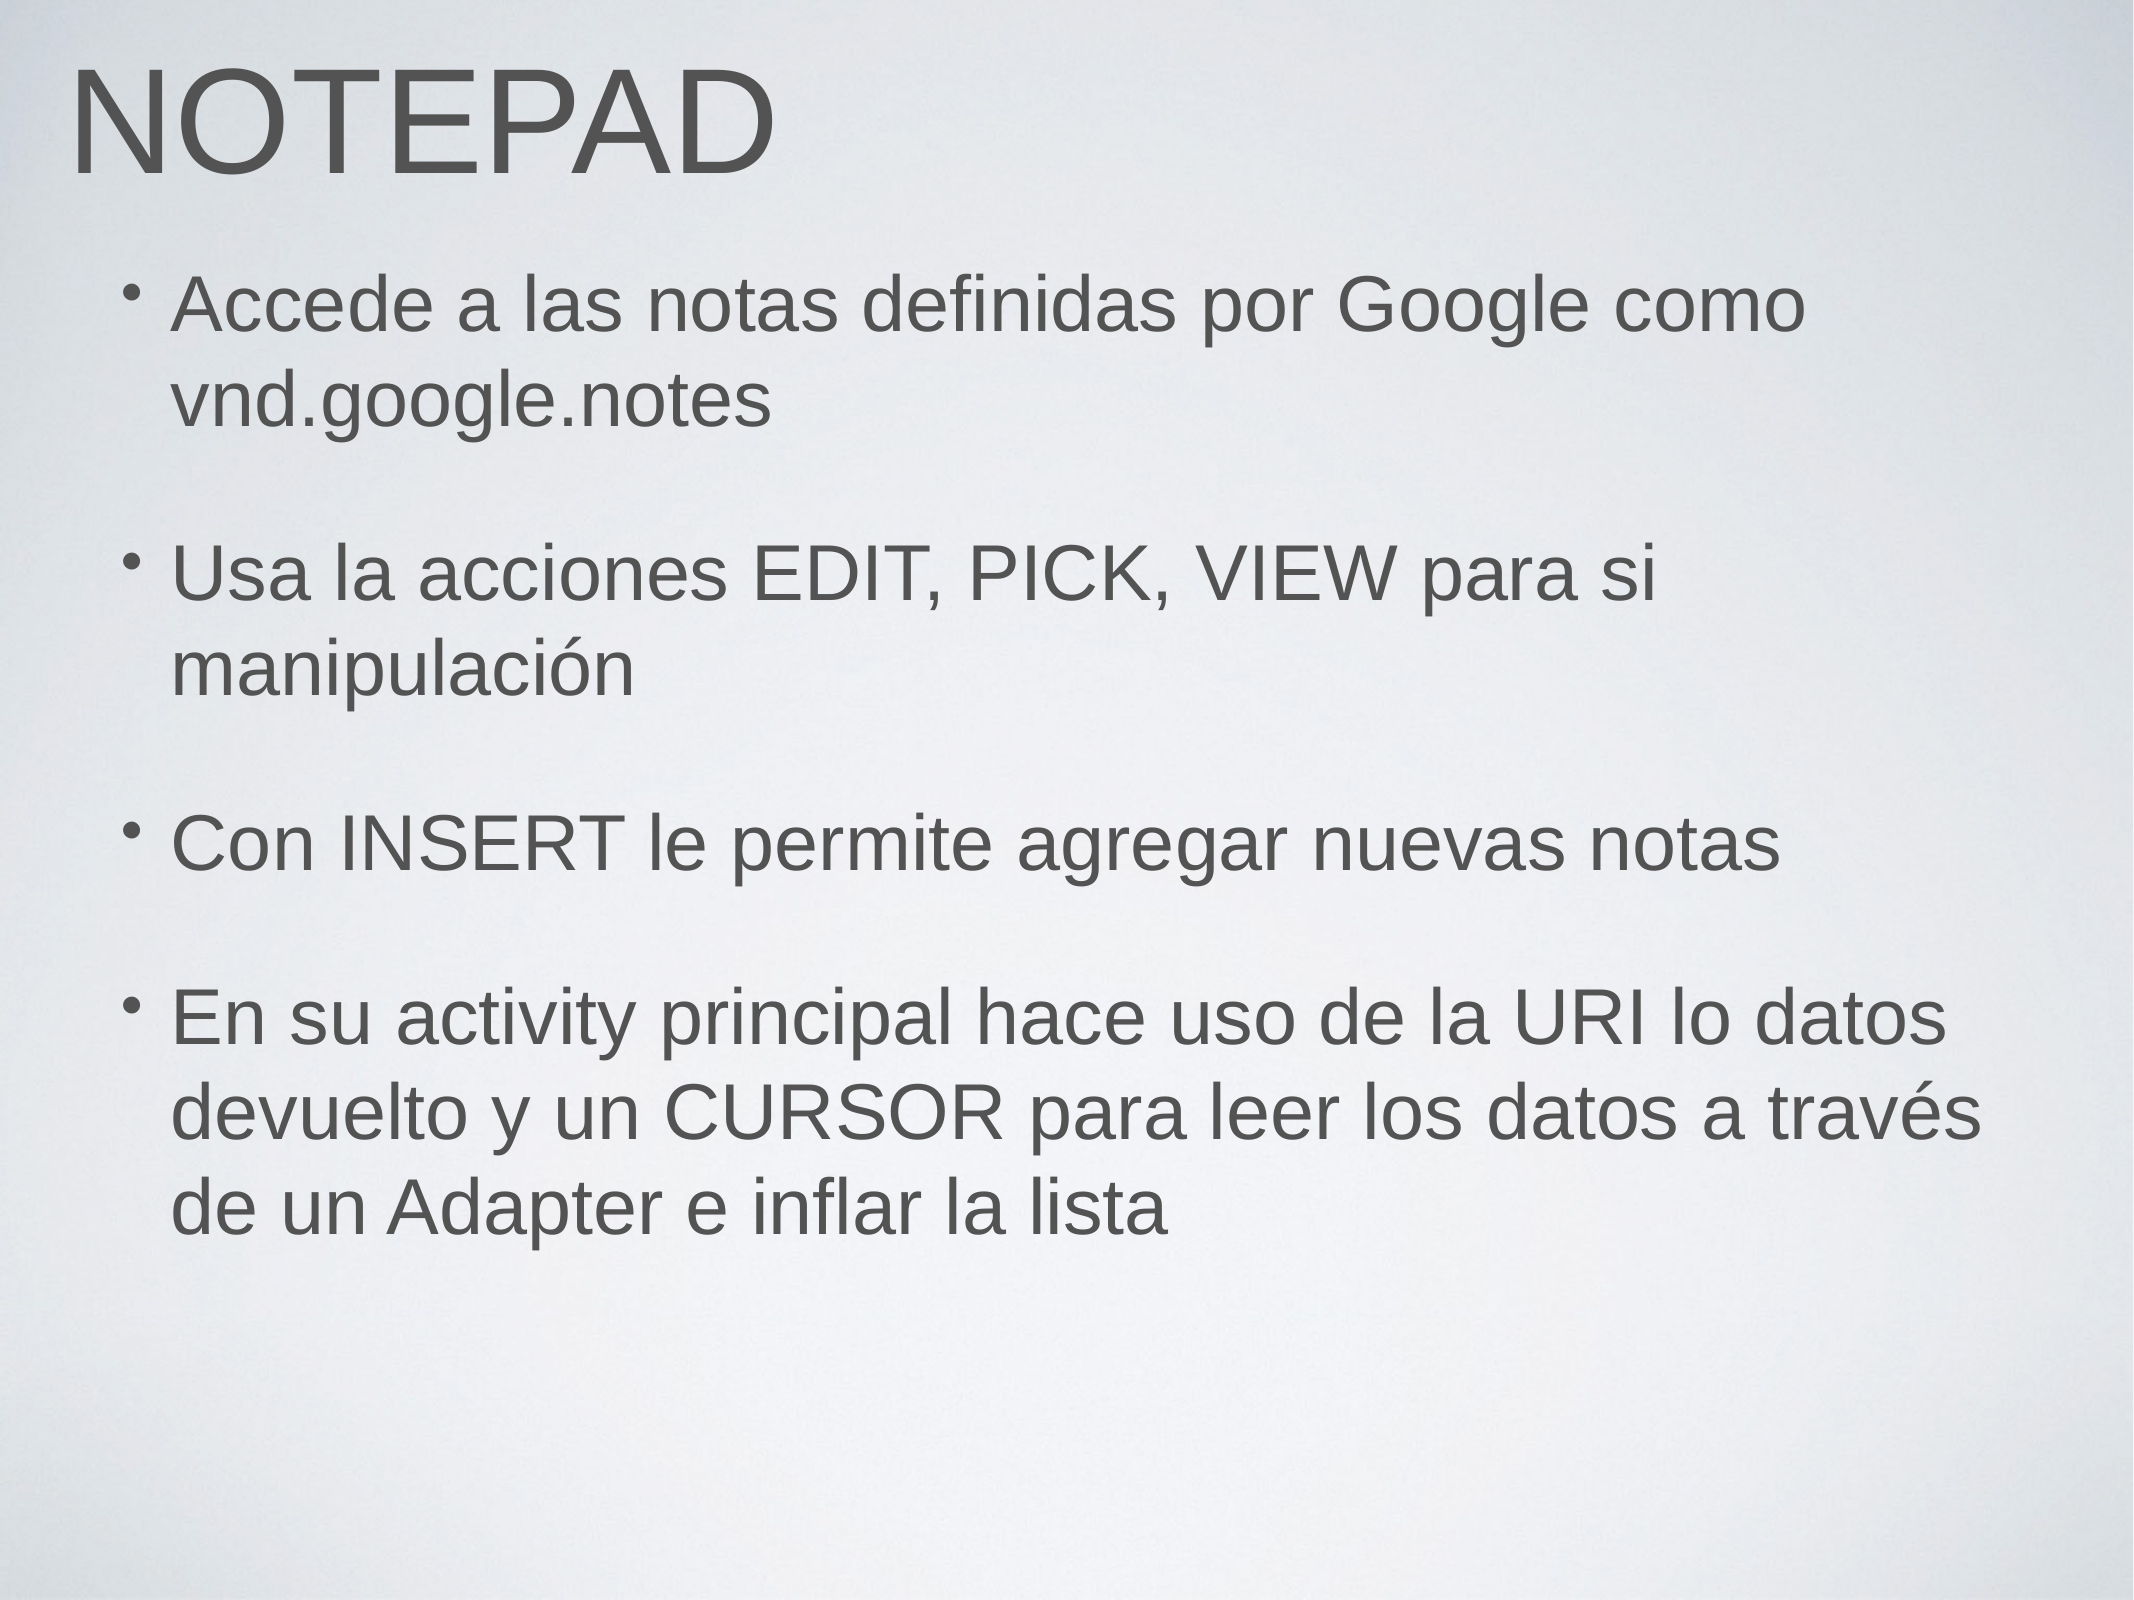

# NOTEPAD
Accede a las notas definidas por Google como vnd.google.notes
Usa la acciones EDIT, PICK, VIEW para si manipulación
Con INSERT le permite agregar nuevas notas
En su activity principal hace uso de la URI lo datos devuelto y un CURSOR para leer los datos a través de un Adapter e inflar la lista